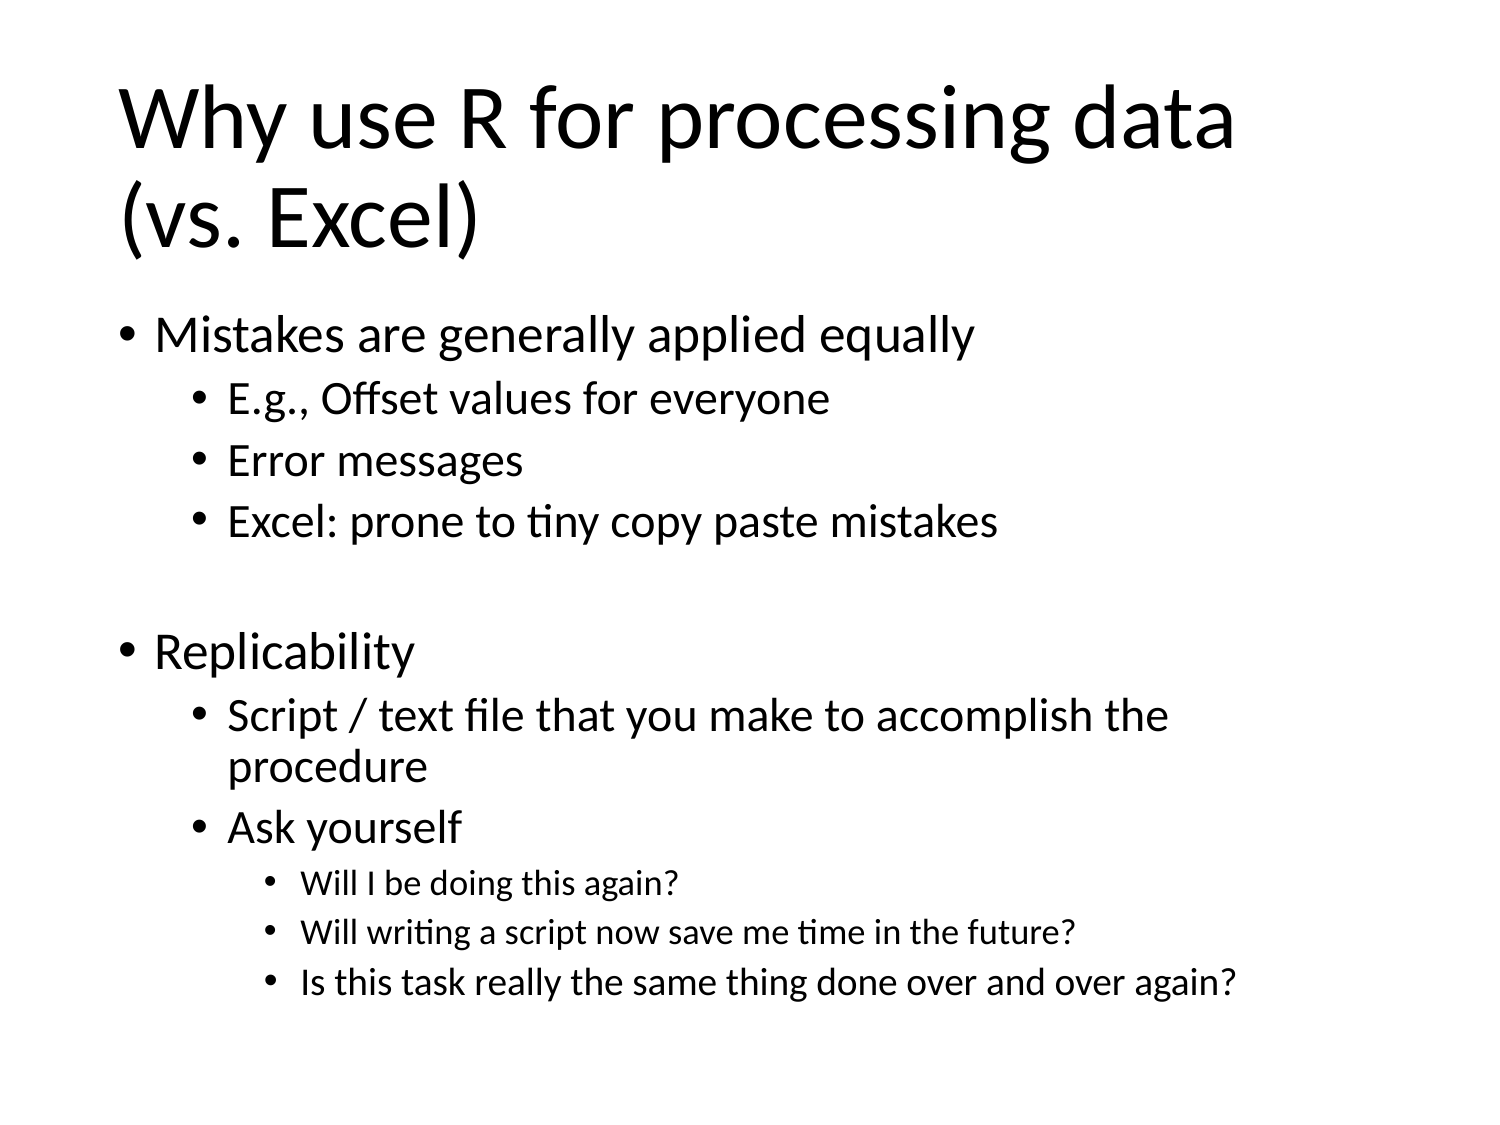

# Why use R for processing data (vs. Excel)
Mistakes are generally applied equally
E.g., Offset values for everyone
Error messages
Excel: prone to tiny copy paste mistakes

Replicability
Script / text file that you make to accomplish the procedure
Ask yourself
Will I be doing this again?
Will writing a script now save me time in the future?
Is this task really the same thing done over and over again?